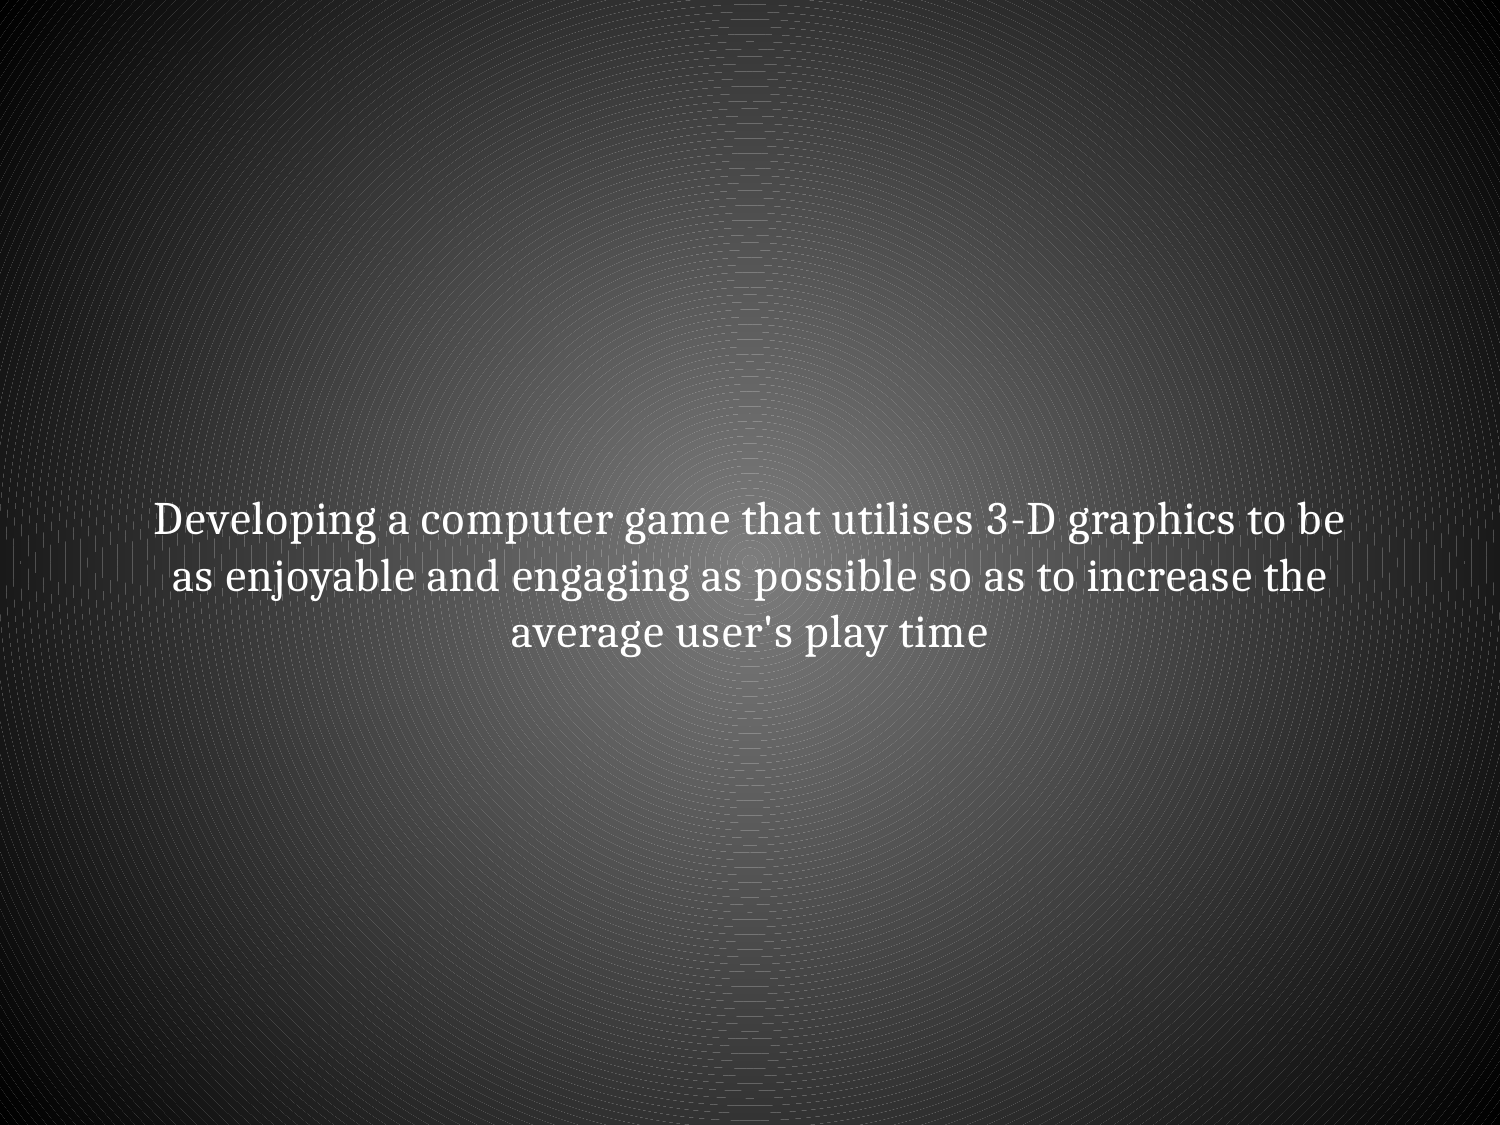

# Developing a computer game that utilises 3-D graphics to be as enjoyable and engaging as possible so as to increase the average user's play time